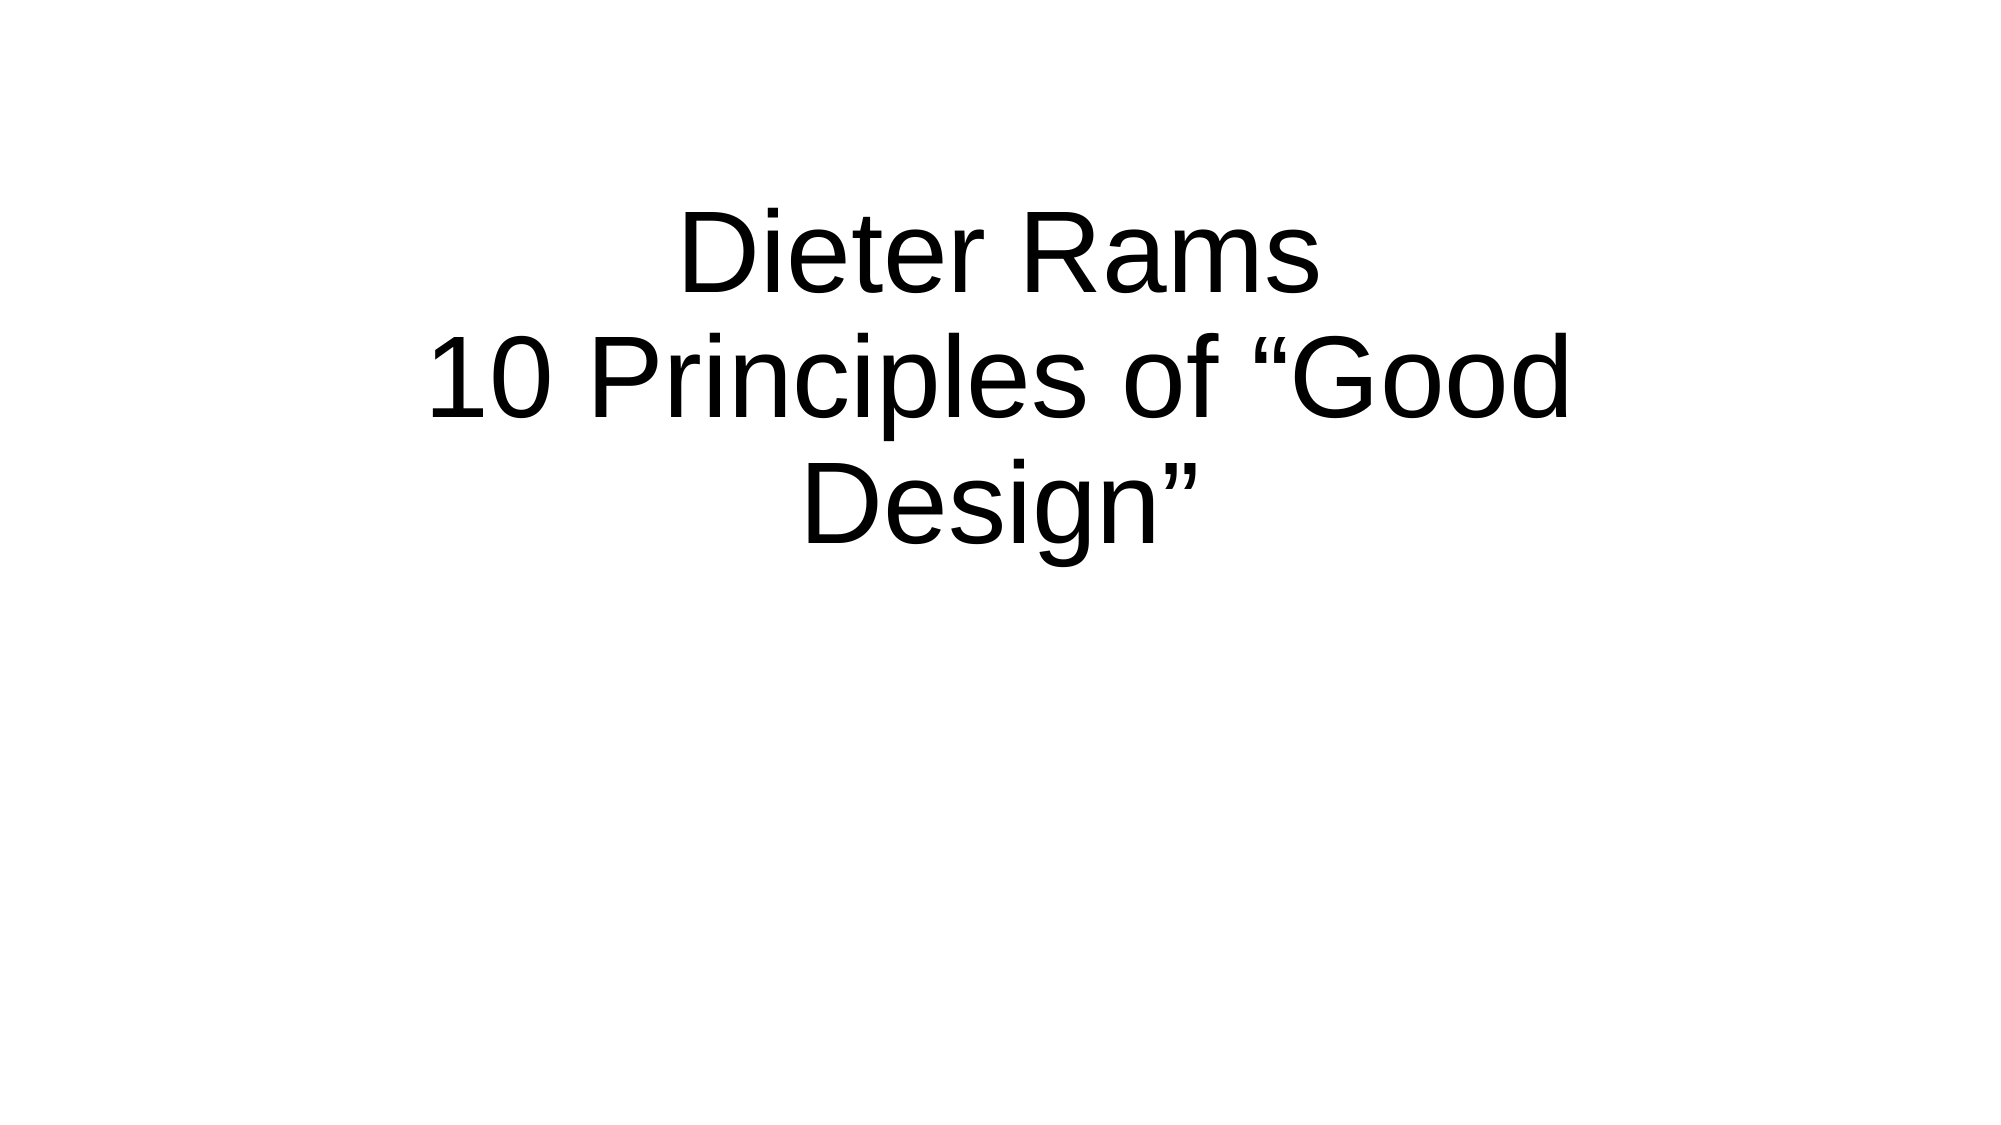

# Dieter Rams 10 Principles of “Good Design”